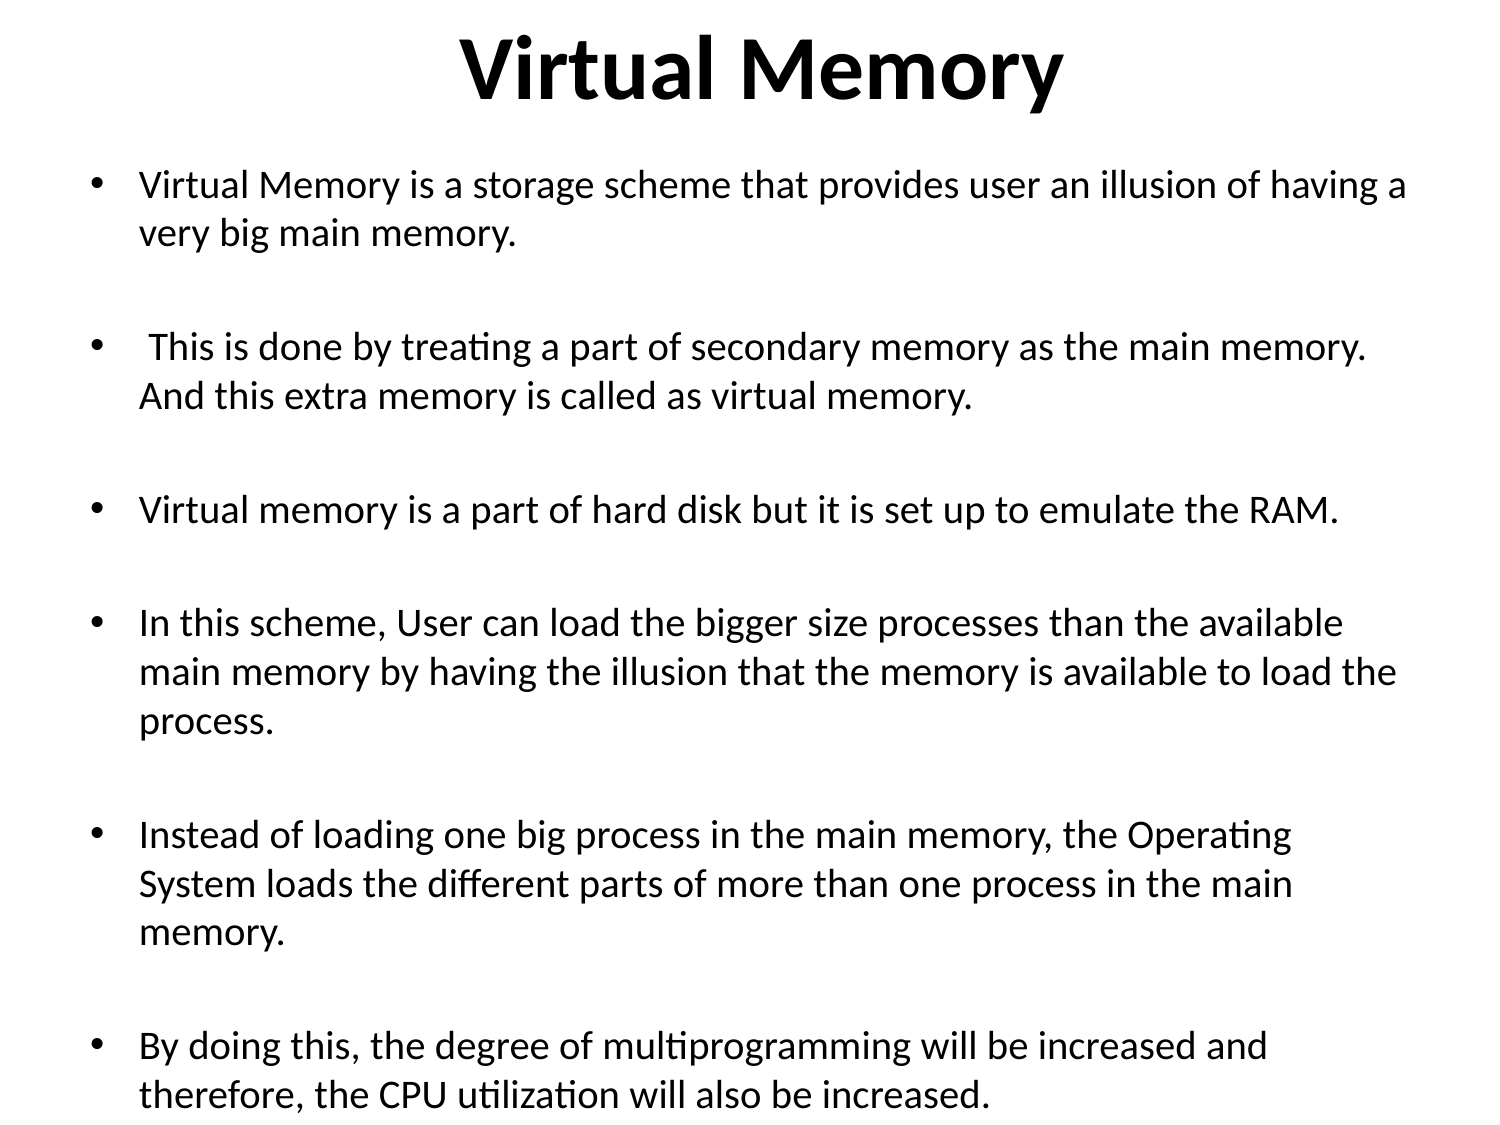

# Virtual Memory
Virtual Memory is a storage scheme that provides user an illusion of having a very big main memory.

 This is done by treating a part of secondary memory as the main memory. And this extra memory is called as virtual memory.

Virtual memory is a part of hard disk but it is set up to emulate the RAM.

In this scheme, User can load the bigger size processes than the available main memory by having the illusion that the memory is available to load the process.

Instead of loading one big process in the main memory, the Operating System loads the different parts of more than one process in the main memory.

By doing this, the degree of multiprogramming will be increased and therefore, the CPU utilization will also be increased.